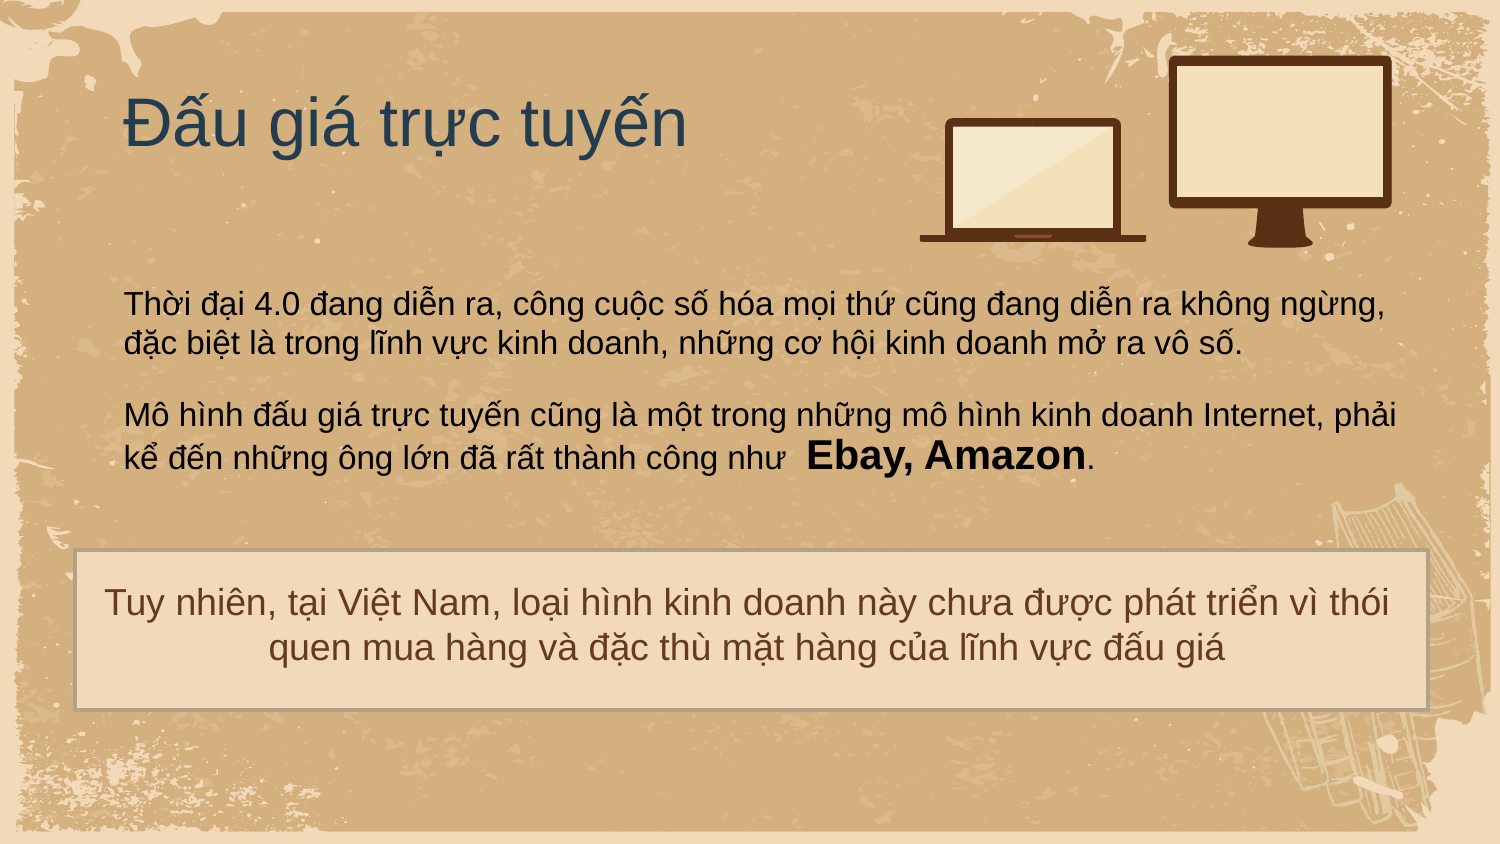

# Đấu giá trực tuyến
Thời đại 4.0 đang diễn ra, công cuộc số hóa mọi thứ cũng đang diễn ra không ngừng, đặc biệt là trong lĩnh vực kinh doanh, những cơ hội kinh doanh mở ra vô số.
Mô hình đấu giá trực tuyến cũng là một trong những mô hình kinh doanh Internet, phải kể đến những ông lớn đã rất thành công như  Ebay, Amazon.

Tuy nhiên, tại Việt Nam, loại hình kinh doanh này chưa được phát triển vì thói quen mua hàng và đặc thù mặt hàng của lĩnh vực đấu giá